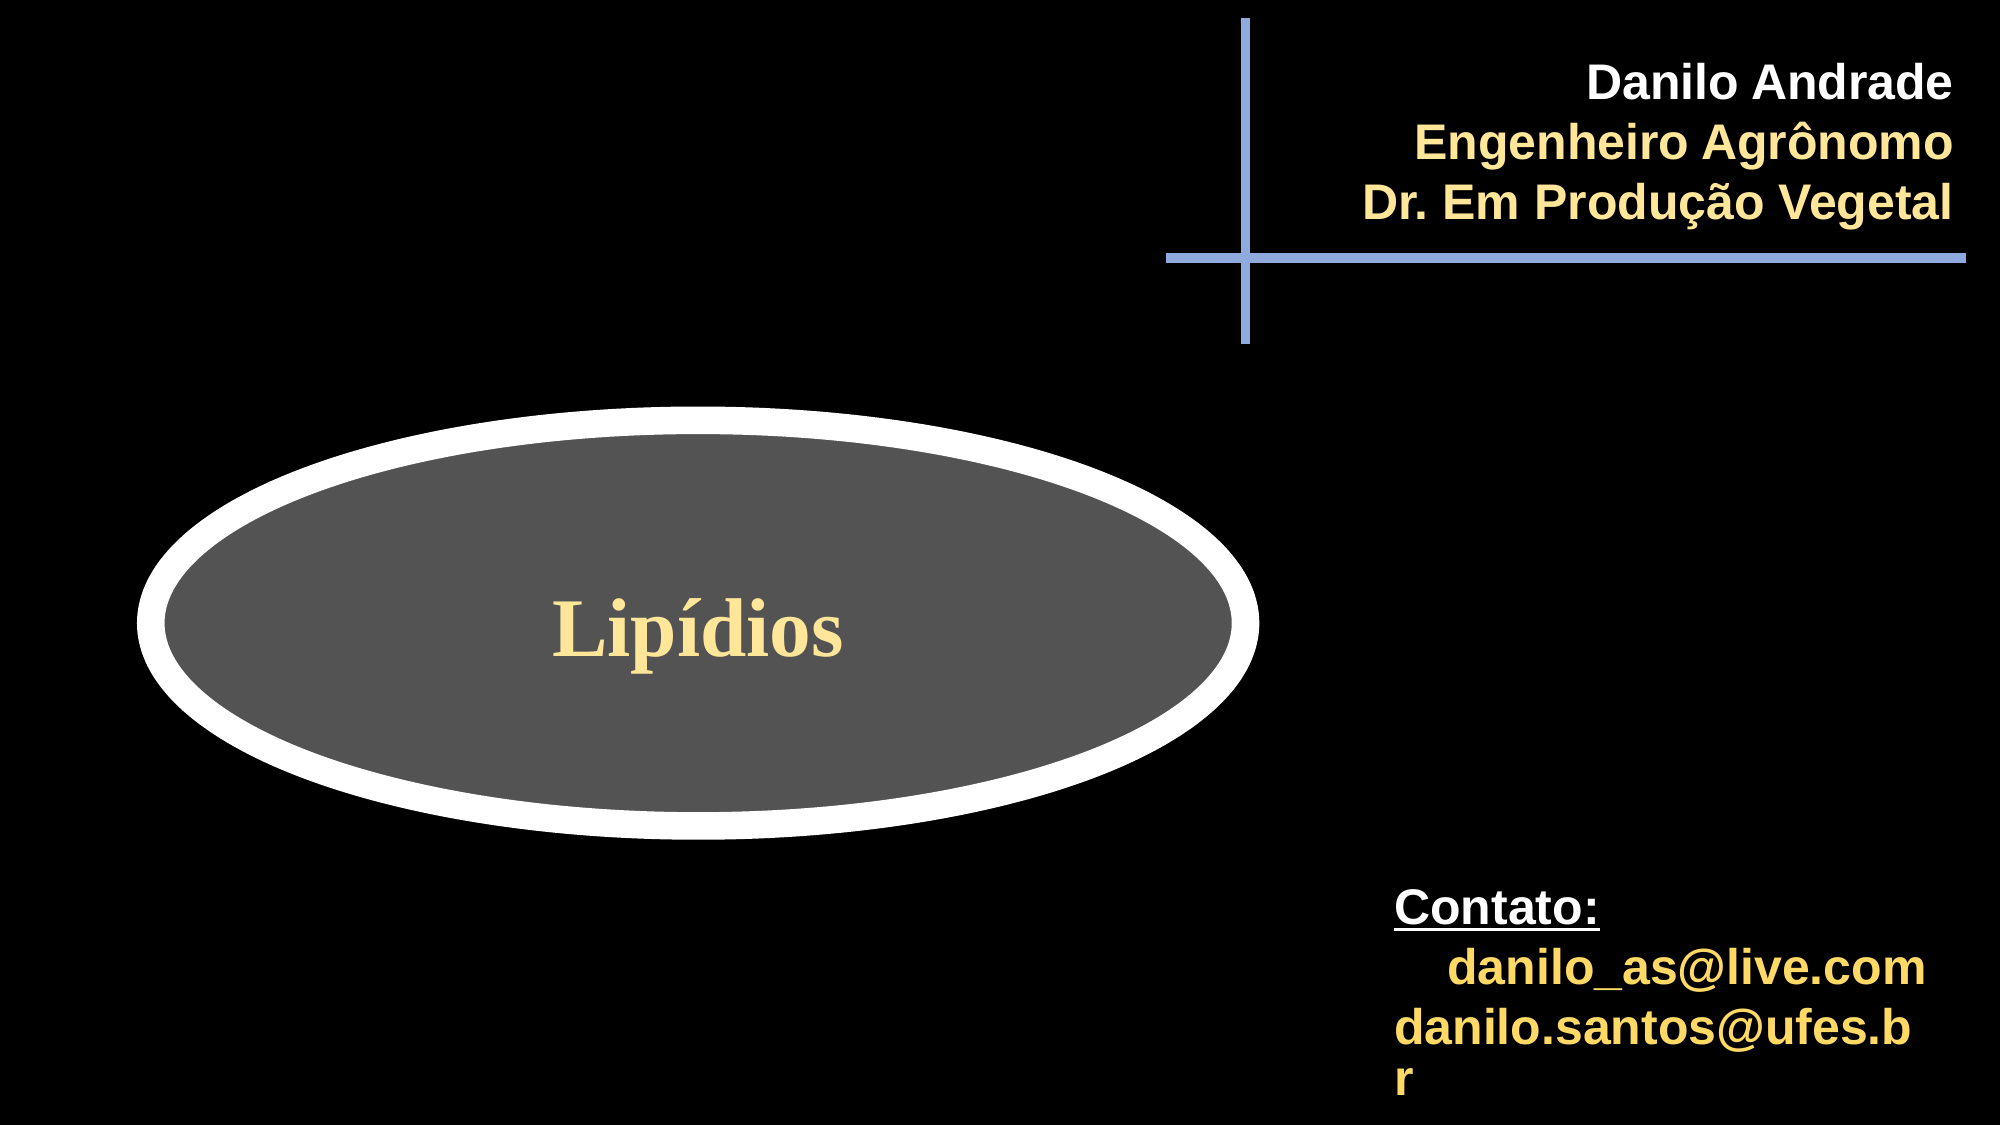

Danilo Andrade
Engenheiro Agrônomo
Dr. Em Produção Vegetal

Lipídios
Contato:
danilo_as@live.com
danilo.santos@ufes.br